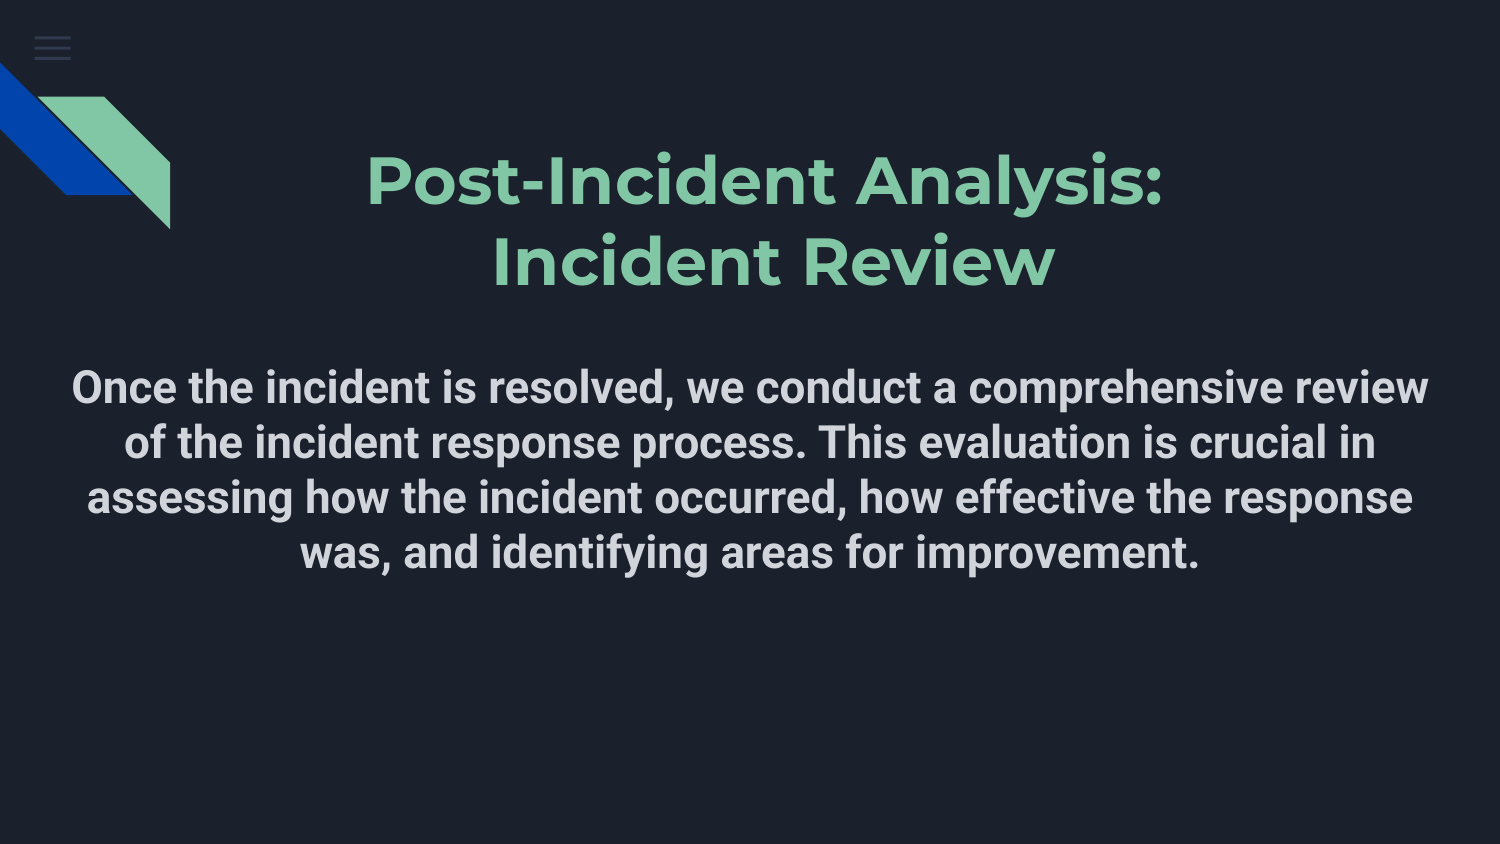

# Post-Incident Analysis:
Incident Review
Once the incident is resolved, we conduct a comprehensive review of the incident response process. This evaluation is crucial in assessing how the incident occurred, how effective the response was, and identifying areas for improvement.